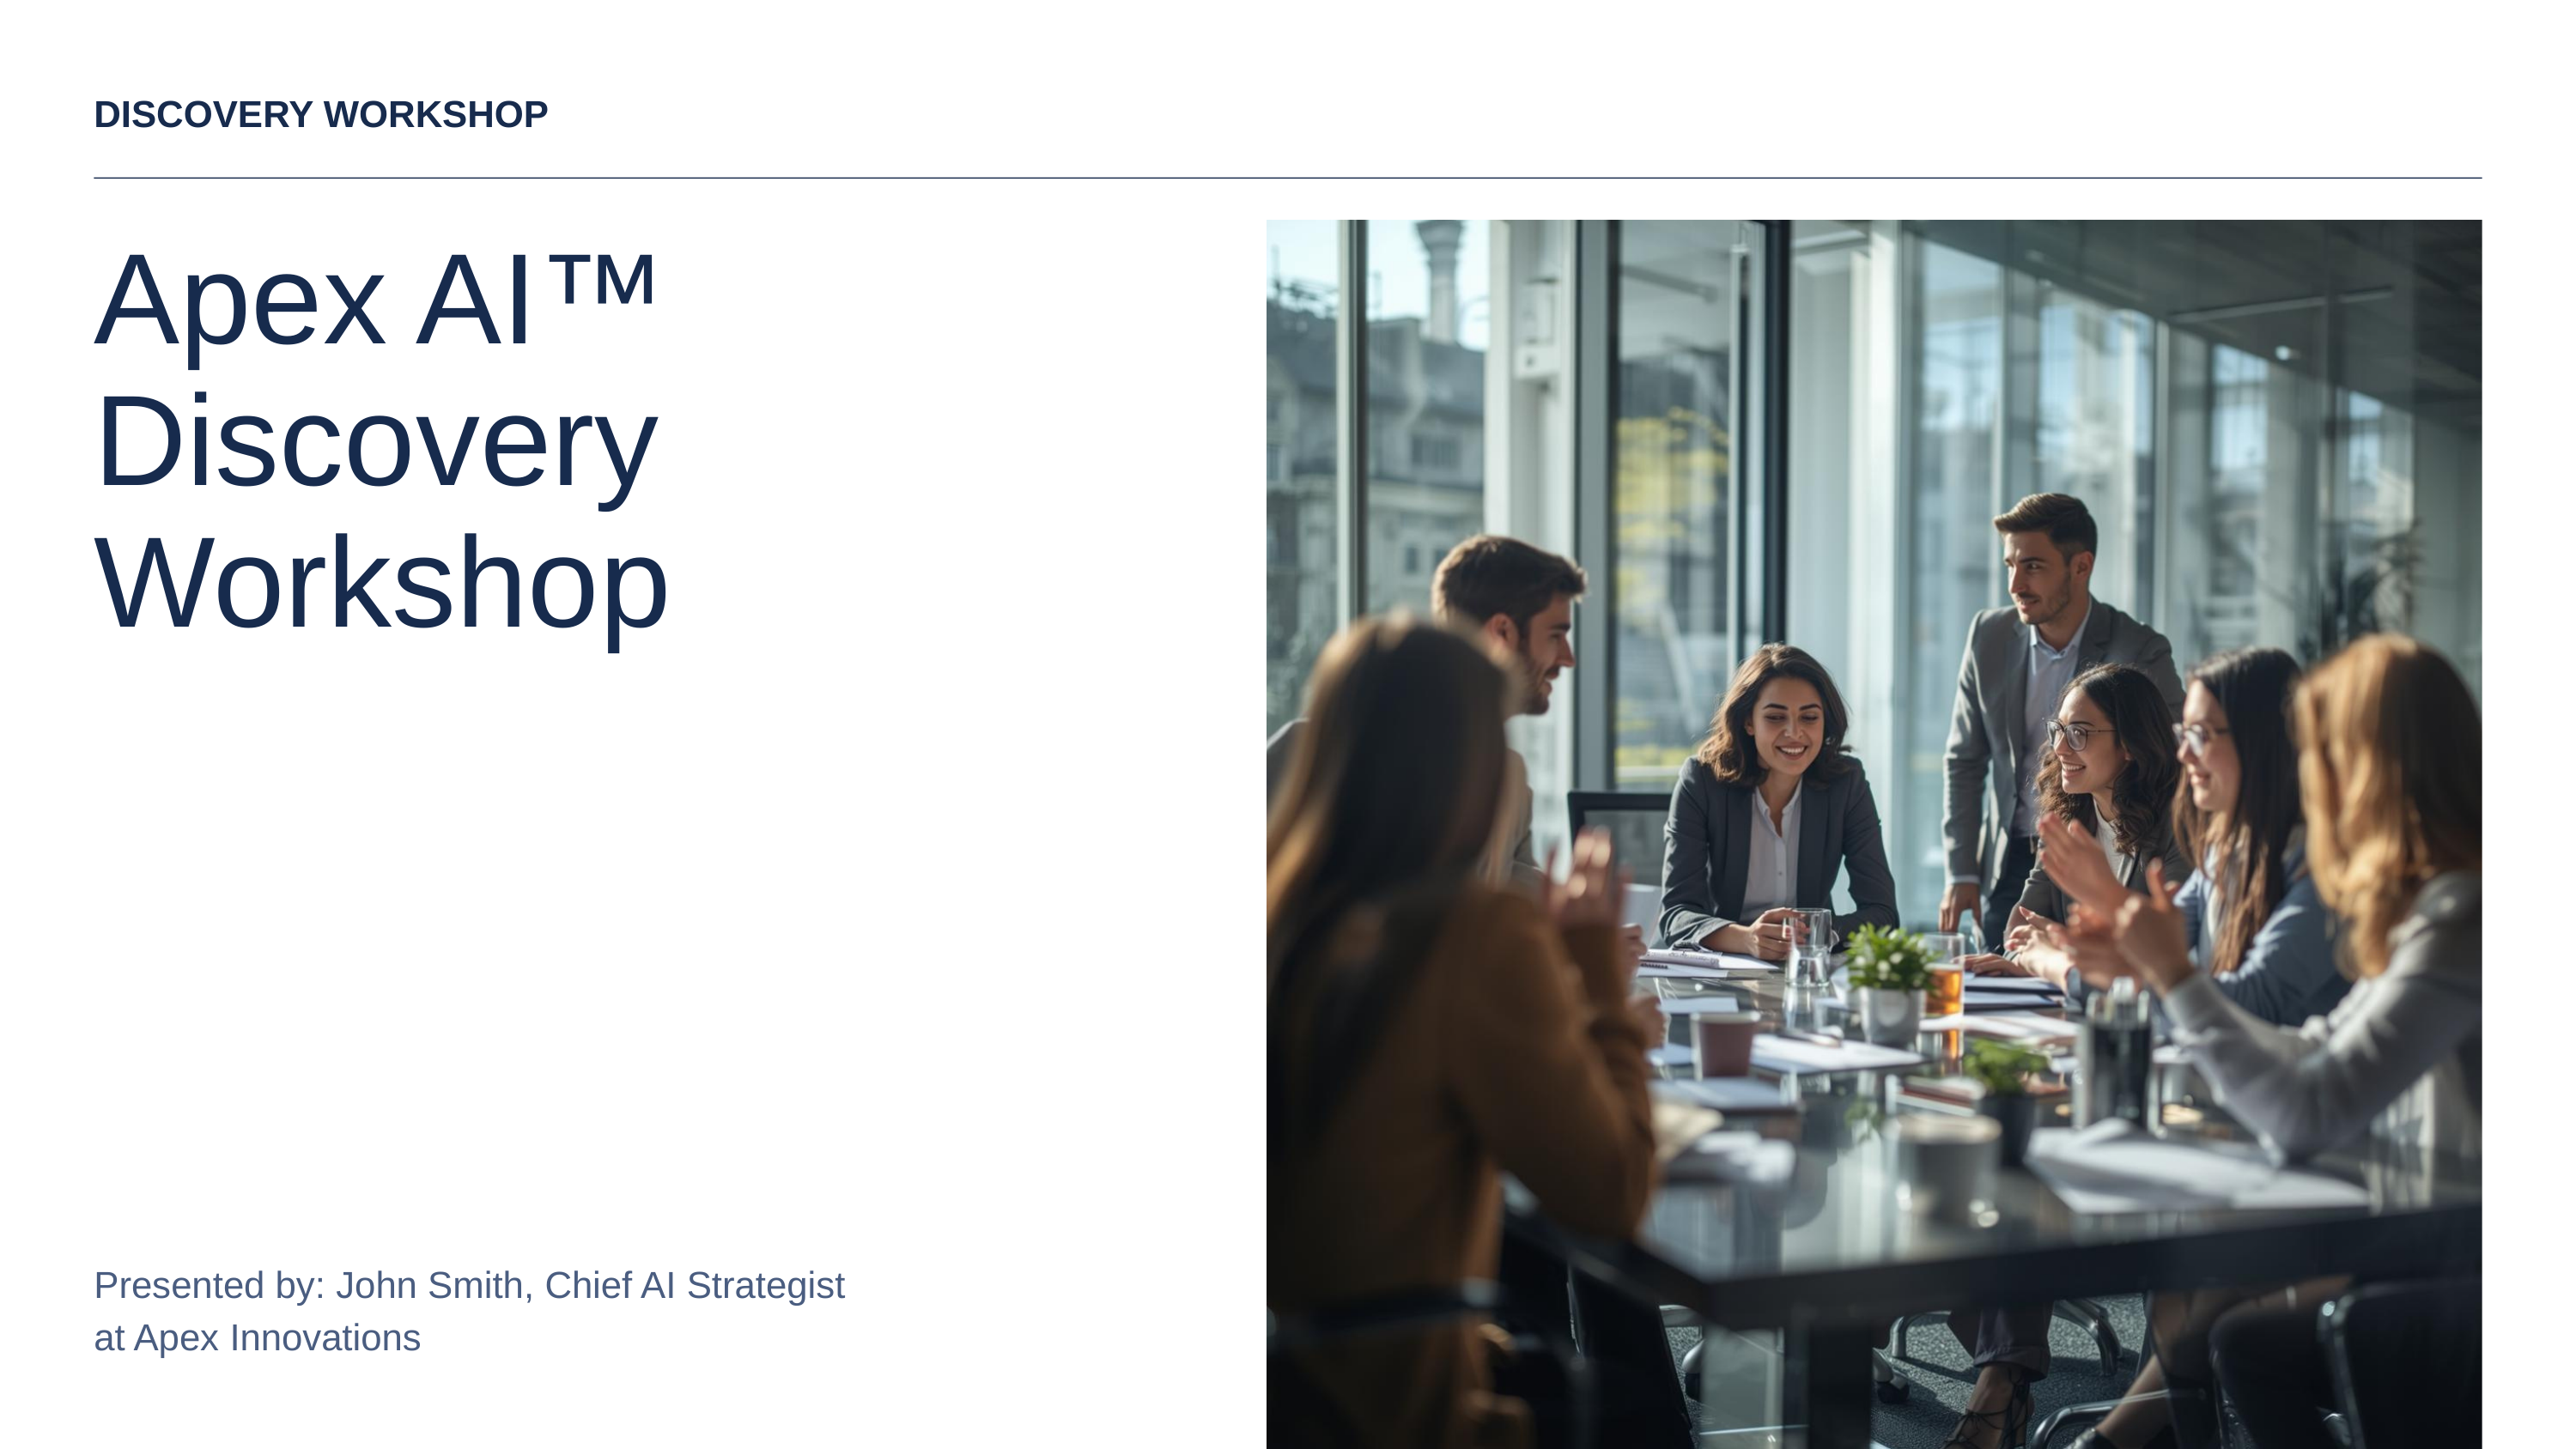

DISCOVERY WORKSHOP

Apex AI™ Discovery Workshop
Presented by: John Smith, Chief AI Strategist at Apex Innovations